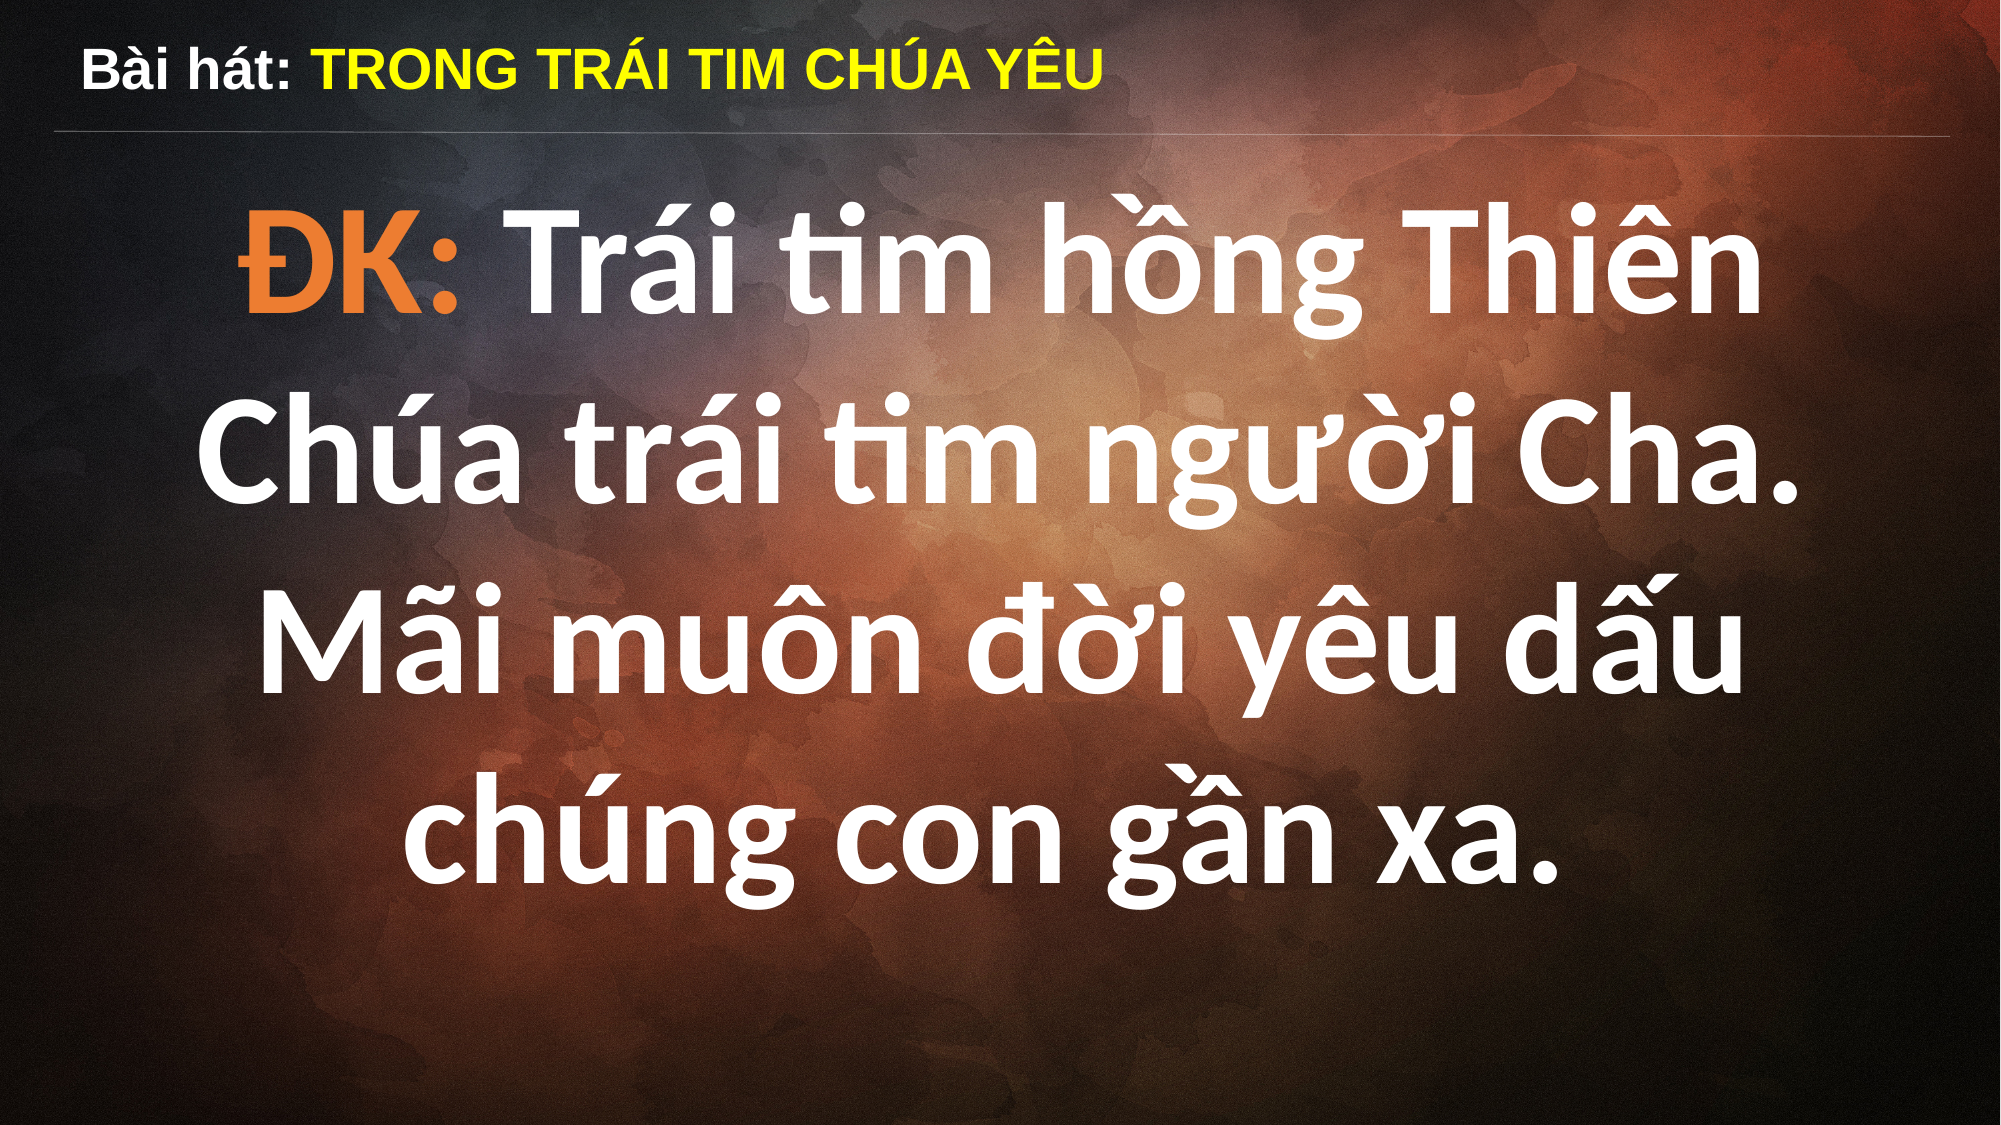

Bài hát: TRONG TRÁI TIM CHÚA YÊU
ĐK: Trái tim hồng Thiên Chúa trái tim người Cha. Mãi muôn đời yêu dấu chúng con gần xa.